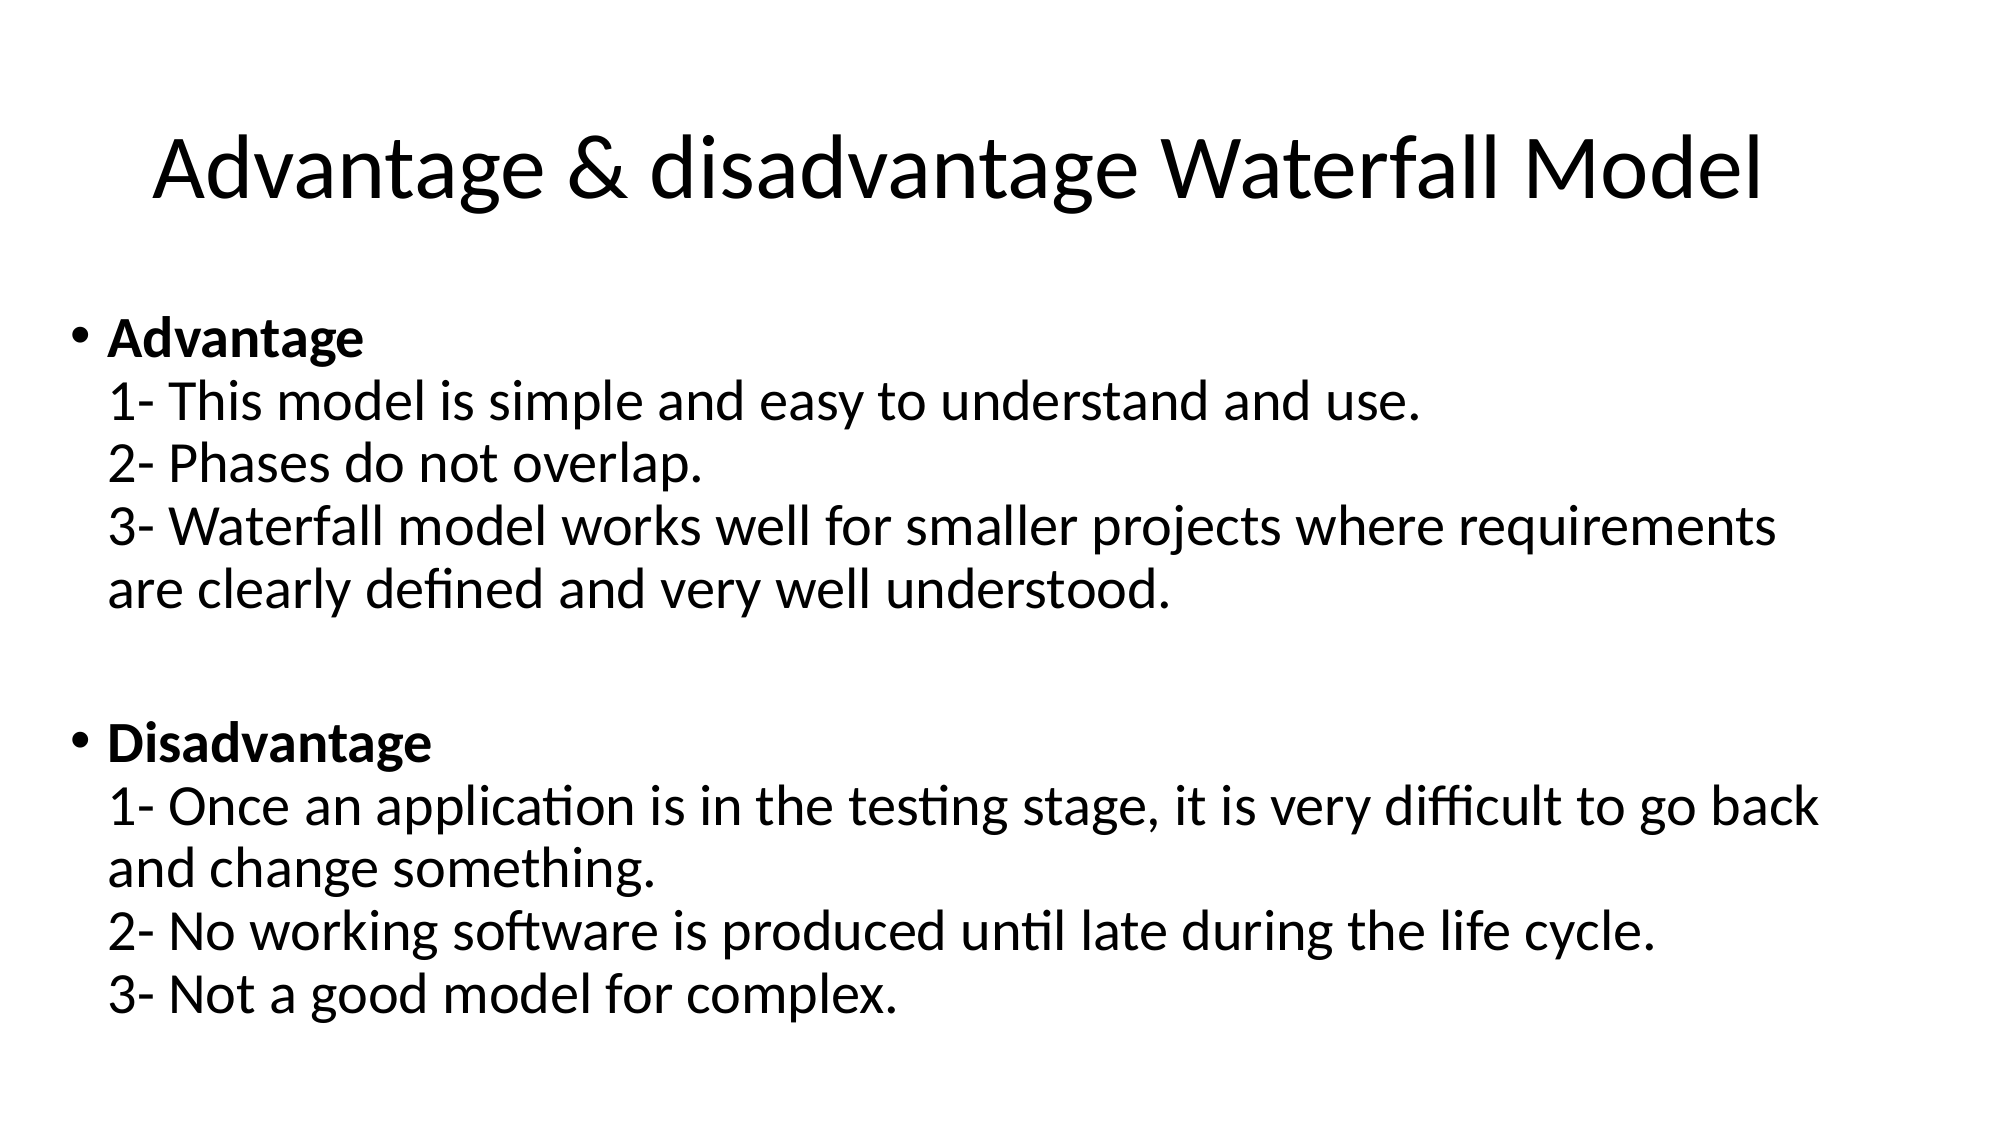

# Advantage & disadvantage Waterfall Model
Advantage
1- This model is simple and easy to understand and use.
2- Phases do not overlap.
3- Waterfall model works well for smaller projects where requirements are clearly defined and very well understood.
Disadvantage
1- Once an application is in the testing stage, it is very difficult to go back and change something.
2- No working software is produced until late during the life cycle.
3- Not a good model for complex.